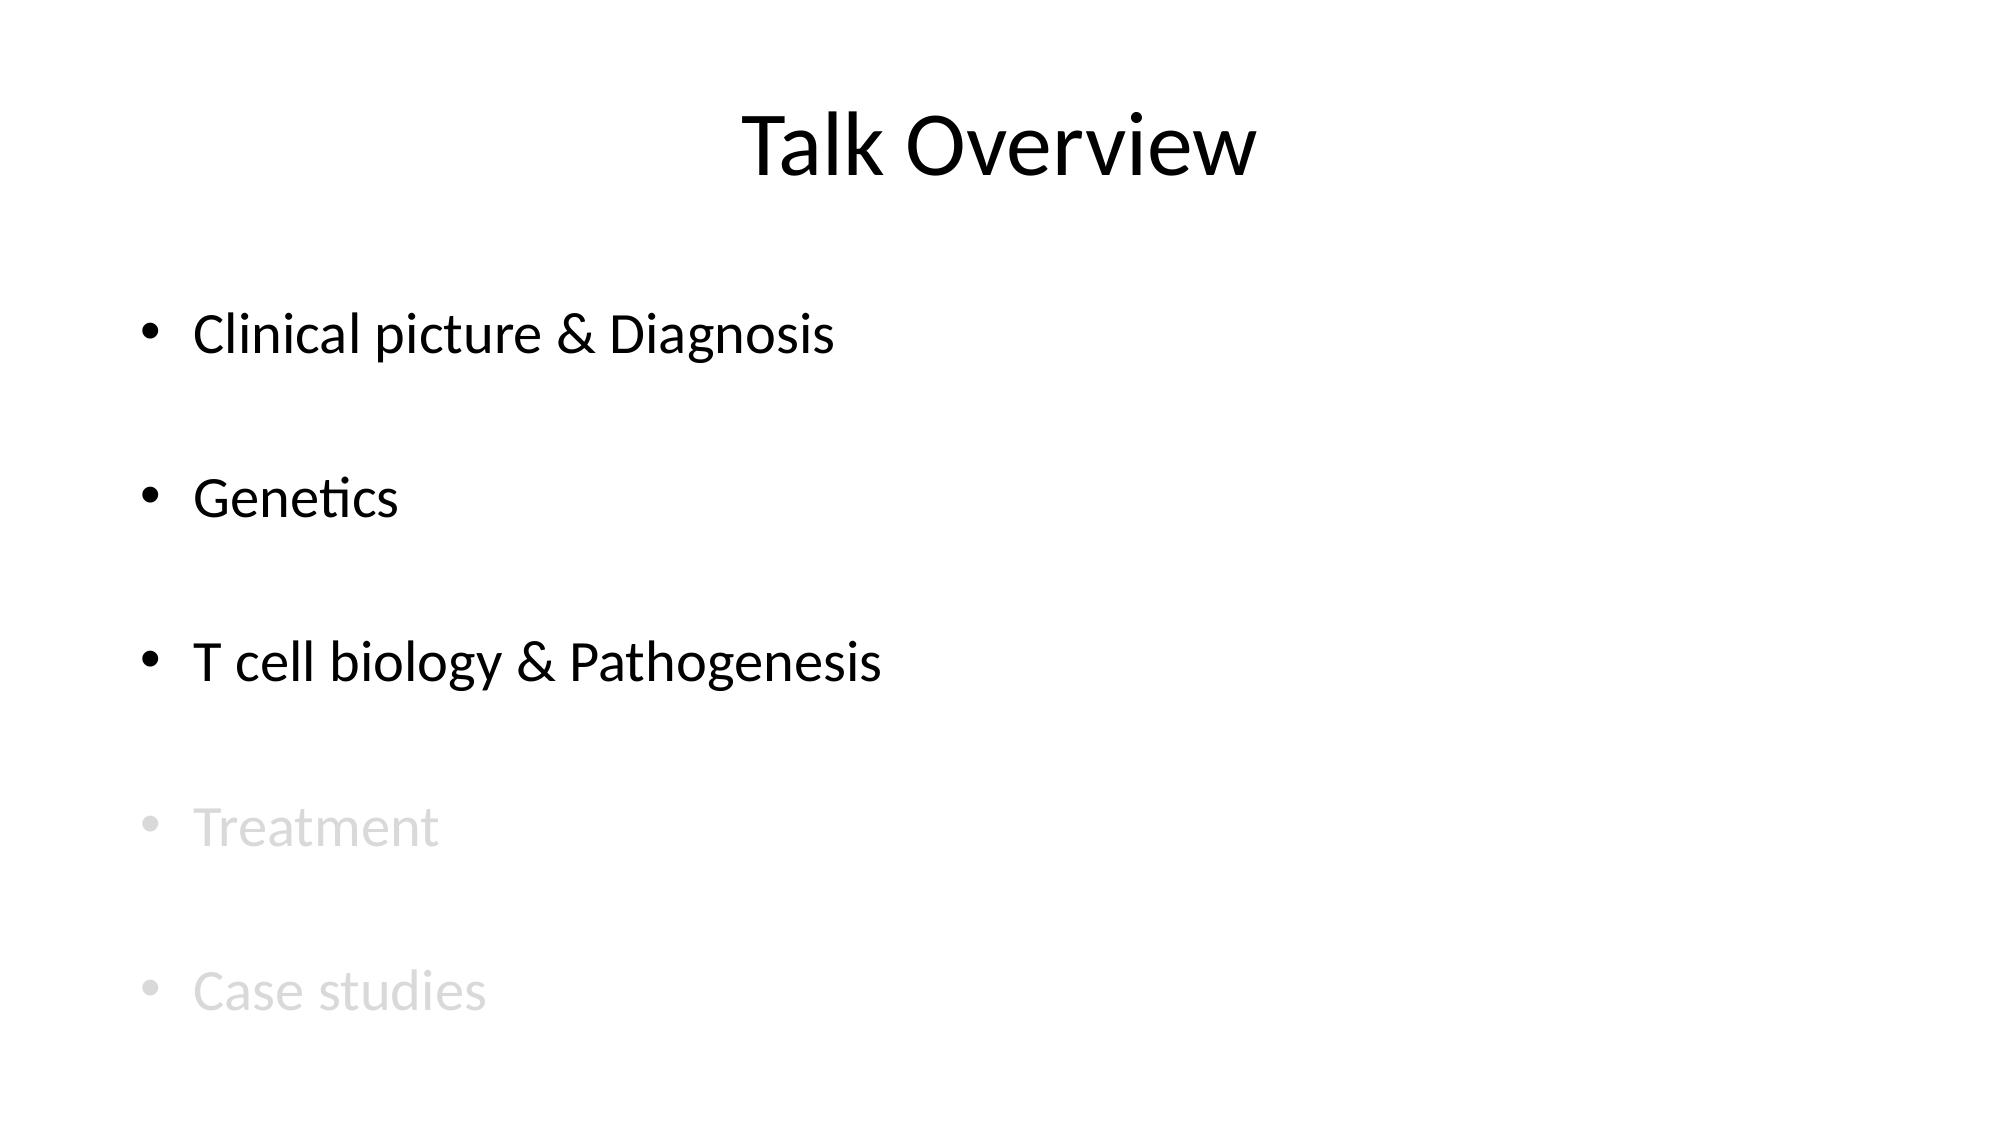

# Talk Overview
Clinical picture & Diagnosis

Genetics

T cell biology & Pathogenesis

Treatment

Case studies